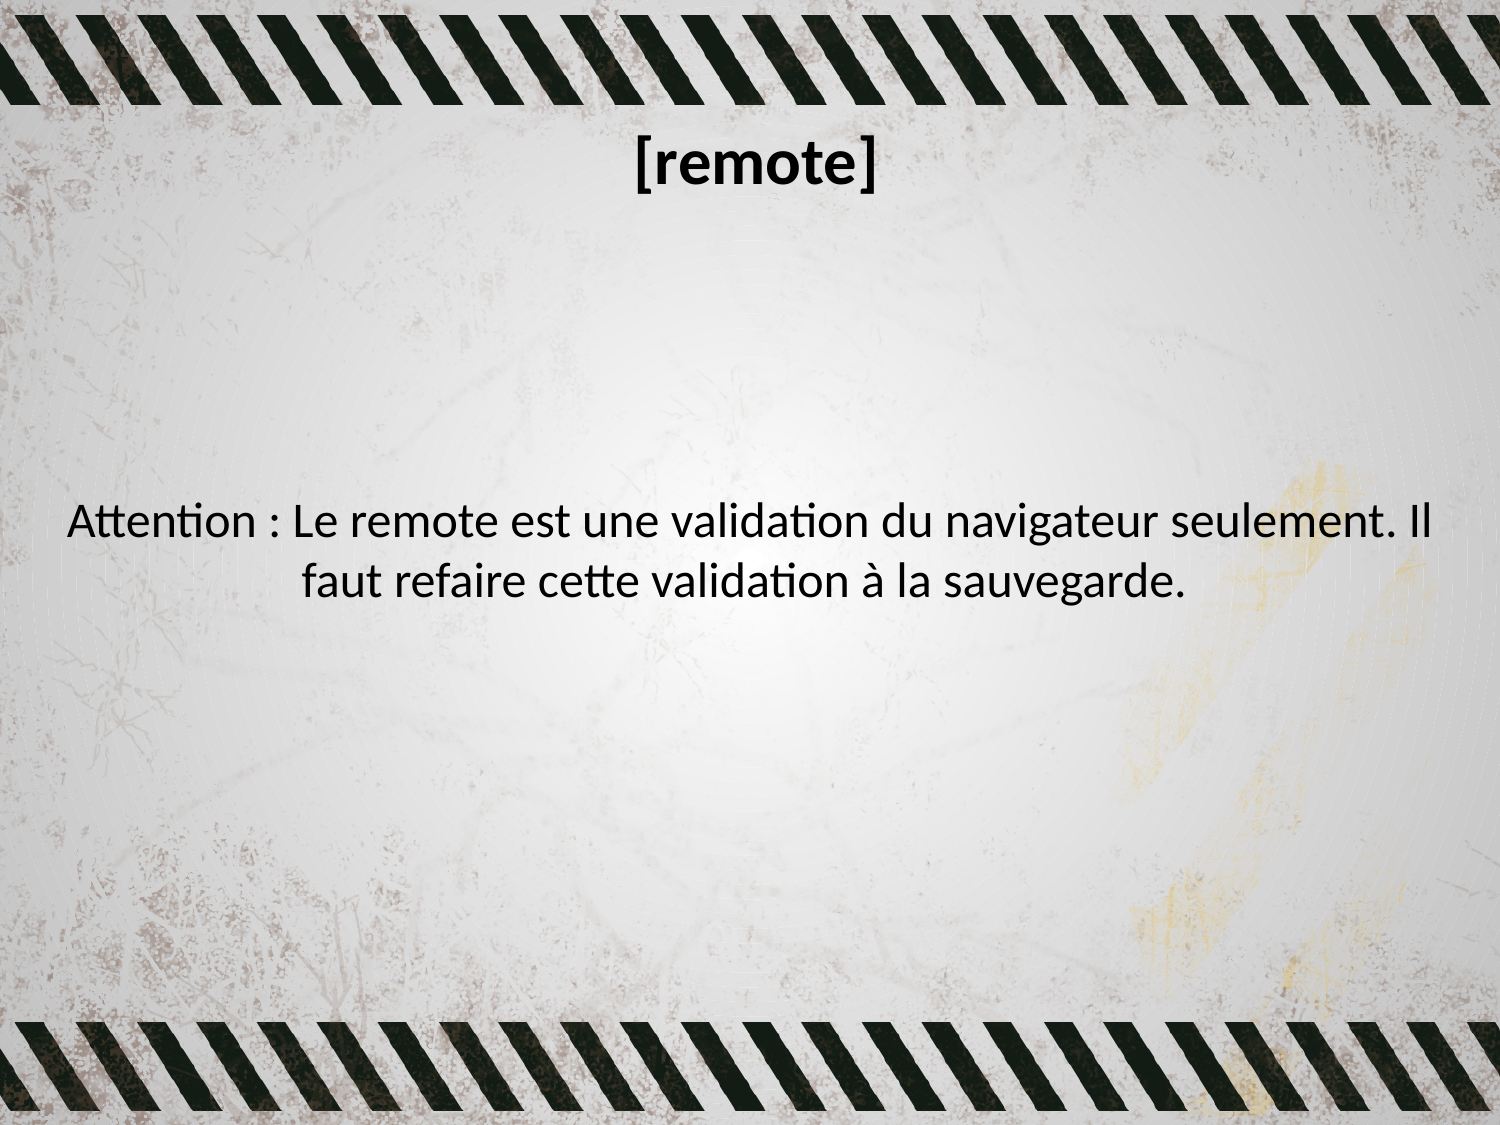

# [remote]
Attention : Le remote est une validation du navigateur seulement. Il faut refaire cette validation à la sauvegarde.